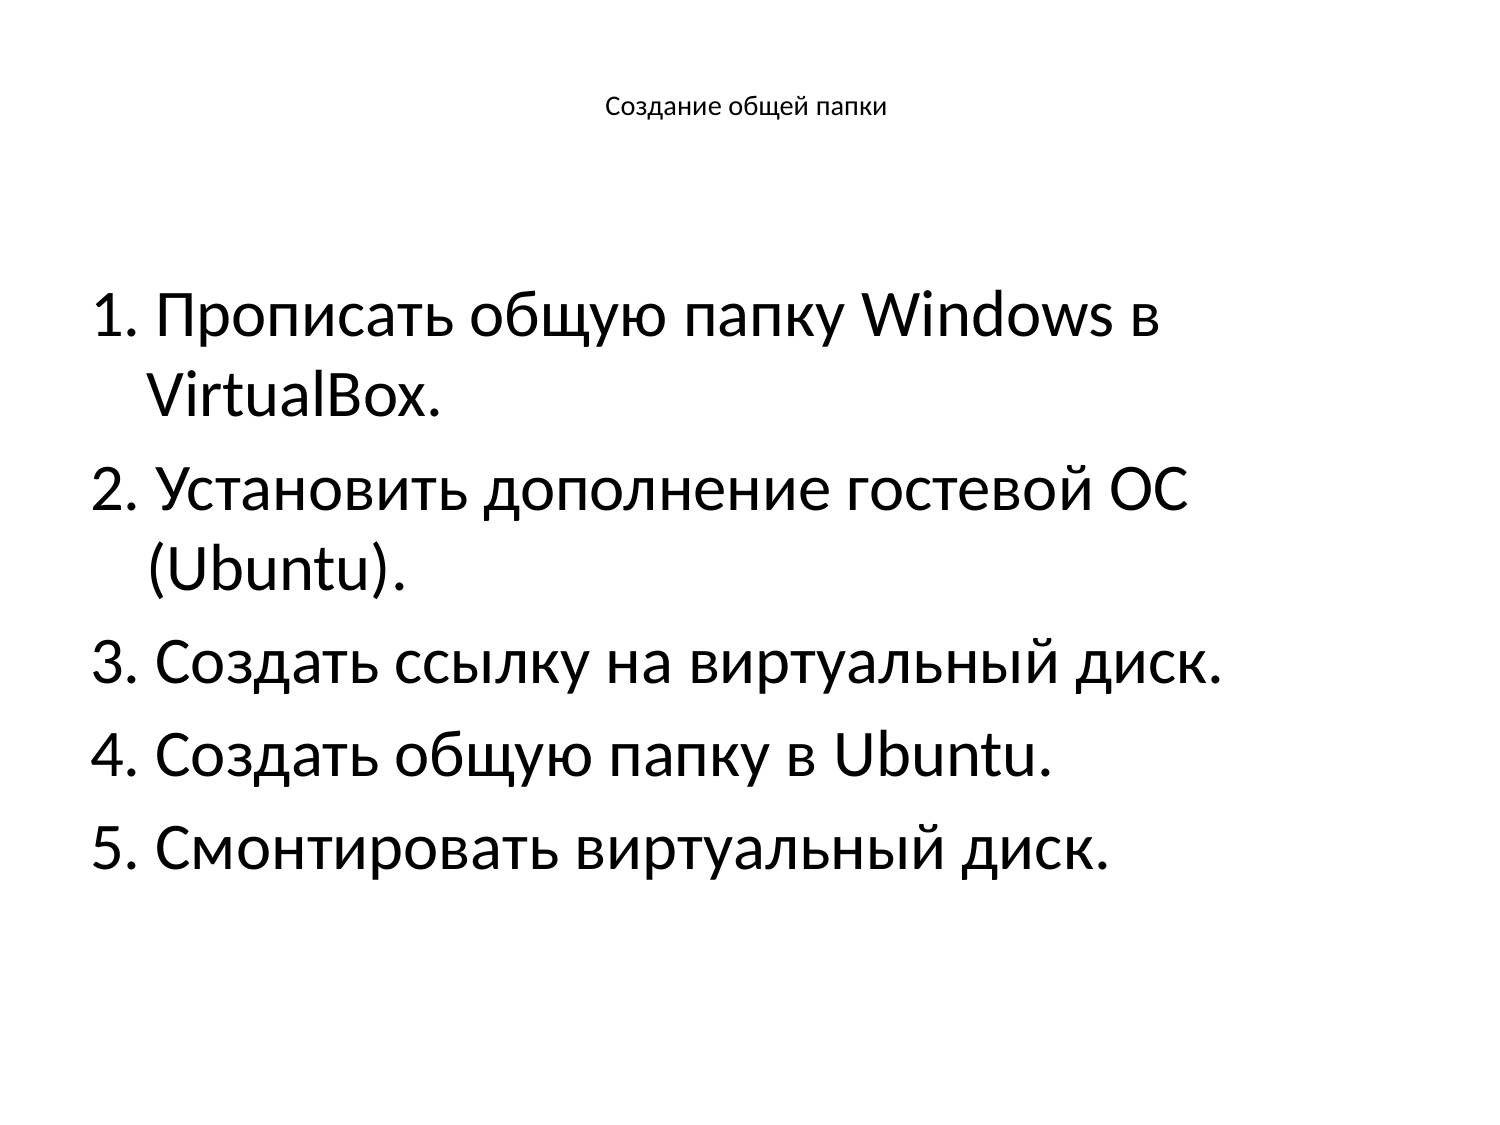

# Создание общей папки
1. Прописать общую папку Windows в VirtualBox.
2. Установить дополнение гостевой ОС (Ubuntu).
3. Создать ссылку на виртуальный диск.
4. Создать общую папку в Ubuntu.
5. Смонтировать виртуальный диск.